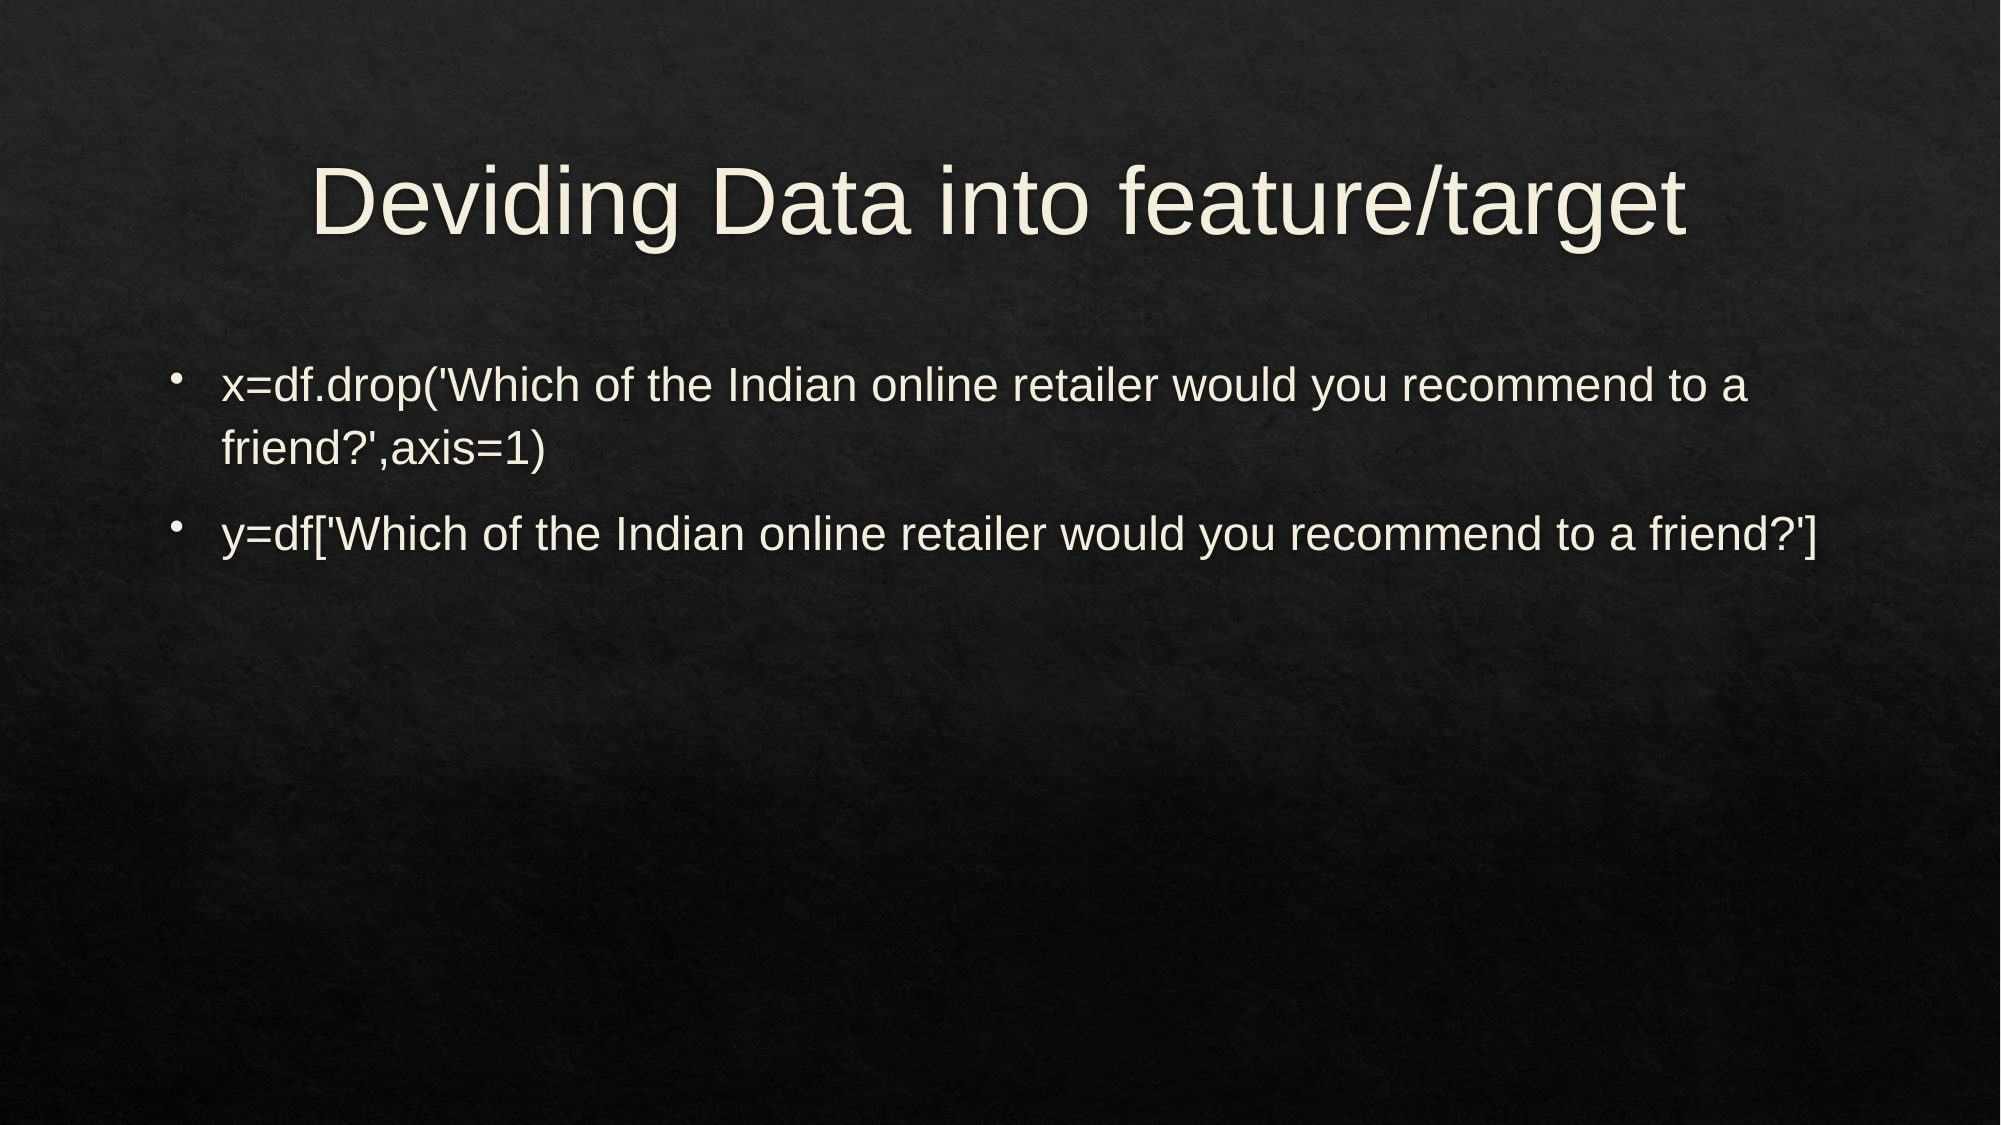

# Deviding Data into feature/target
x=df.drop('Which of the Indian online retailer would you recommend to a friend?',axis=1)
y=df['Which of the Indian online retailer would you recommend to a friend?']